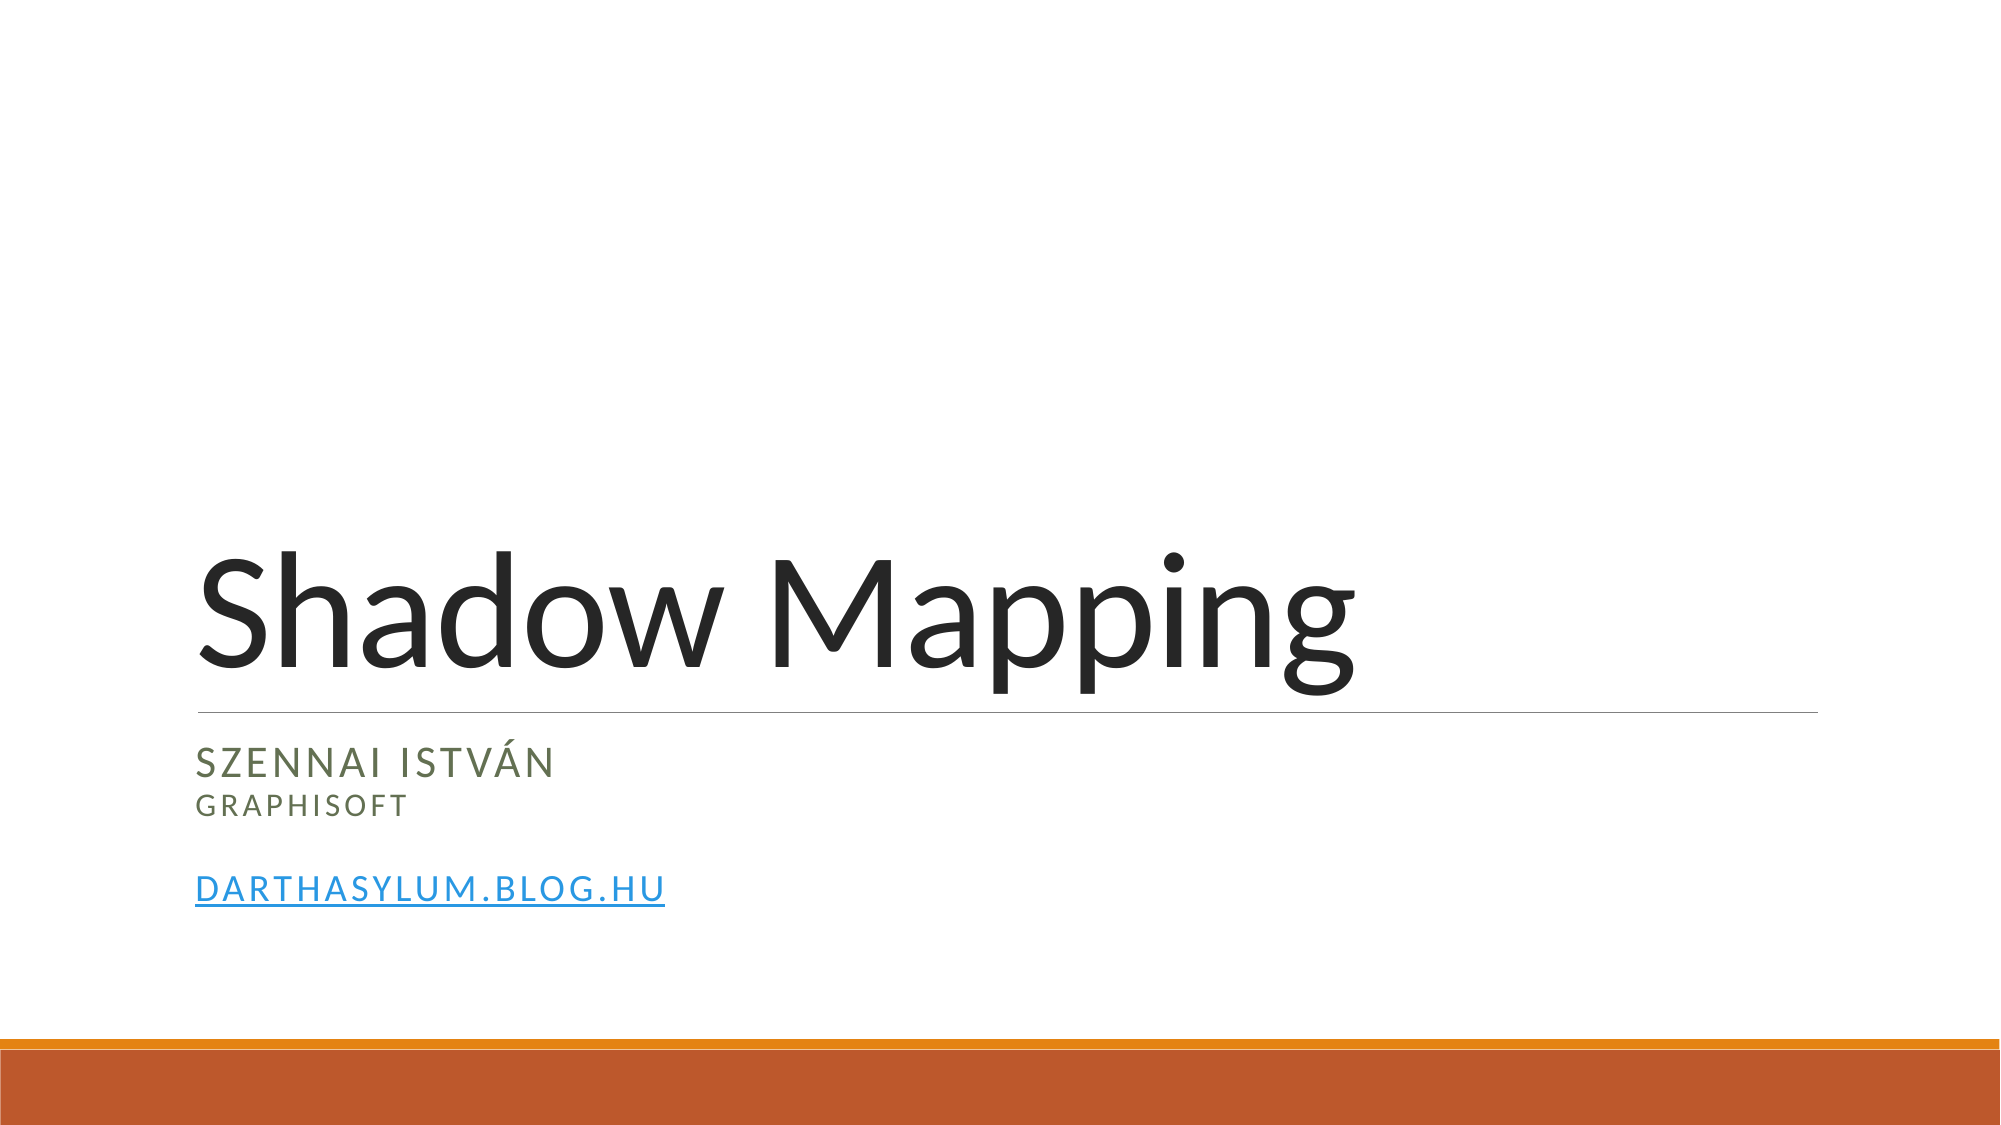

# Shadow Mapping
Szennai István
Graphisoft
darthasylum.blog.hu